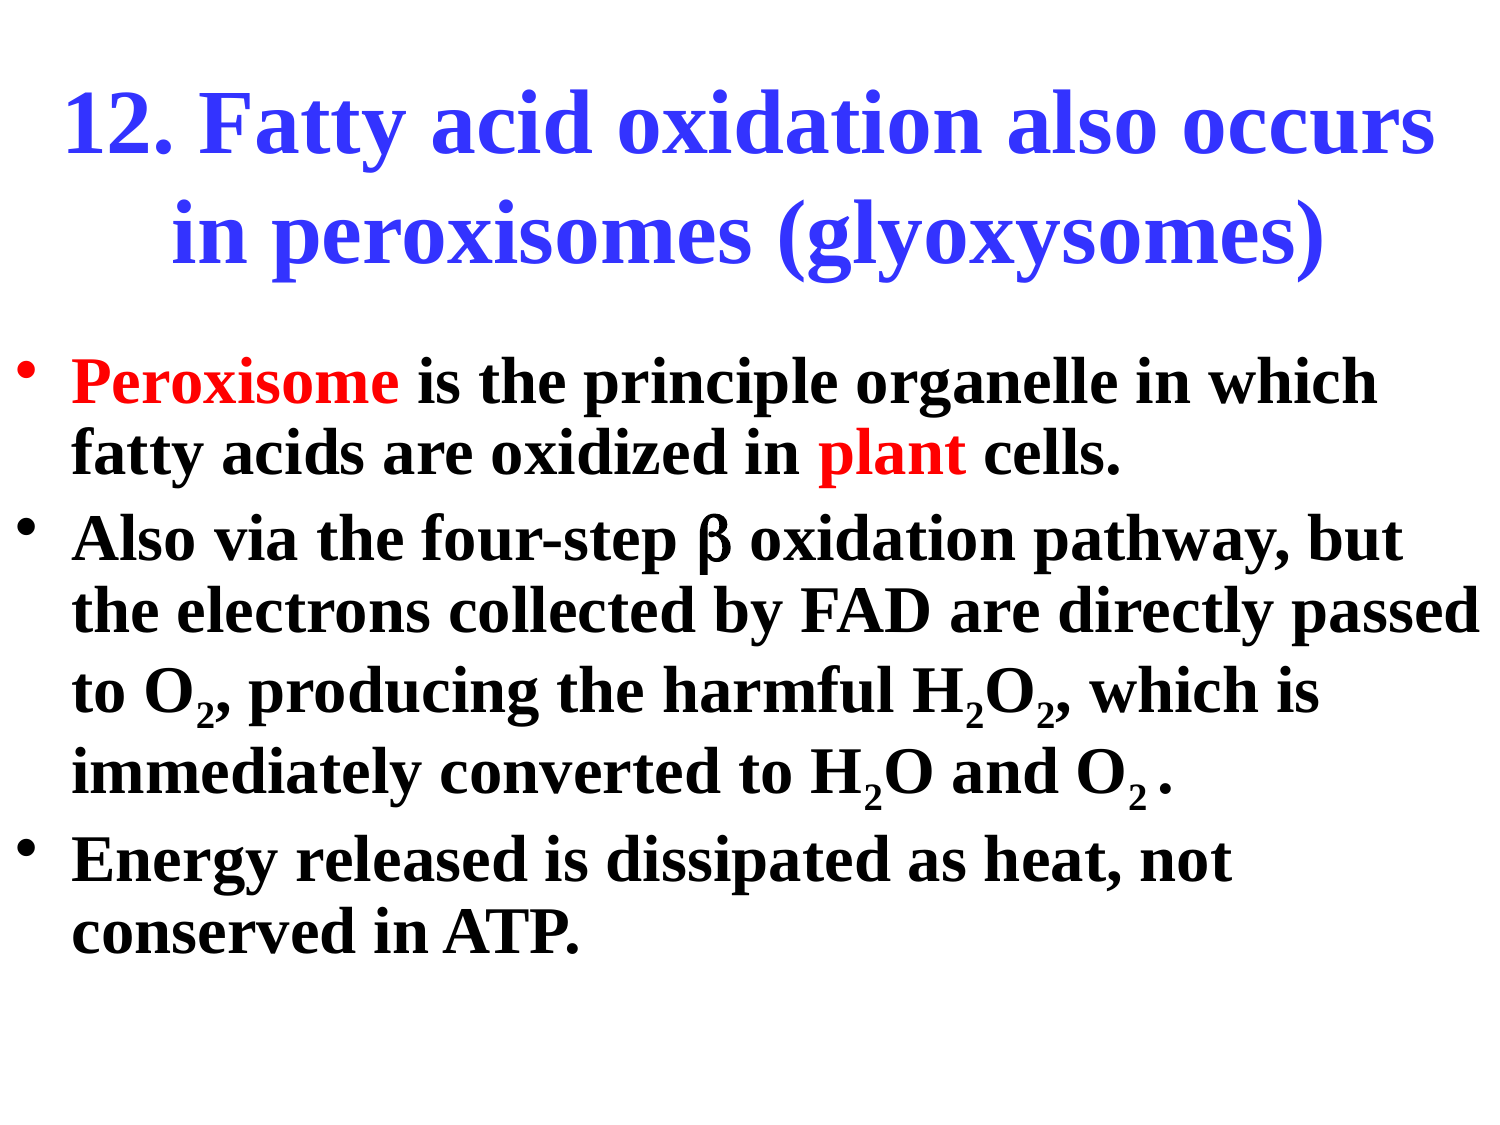

# 12. Fatty acid oxidation also occurs in peroxisomes (glyoxysomes)
Peroxisome is the principle organelle in which fatty acids are oxidized in plant cells.
Also via the four-step β oxidation pathway, but the electrons collected by FAD are directly passed to O2, producing the harmful H2O2, which is immediately converted to H2O and O2 .
Energy released is dissipated as heat, not conserved in ATP.